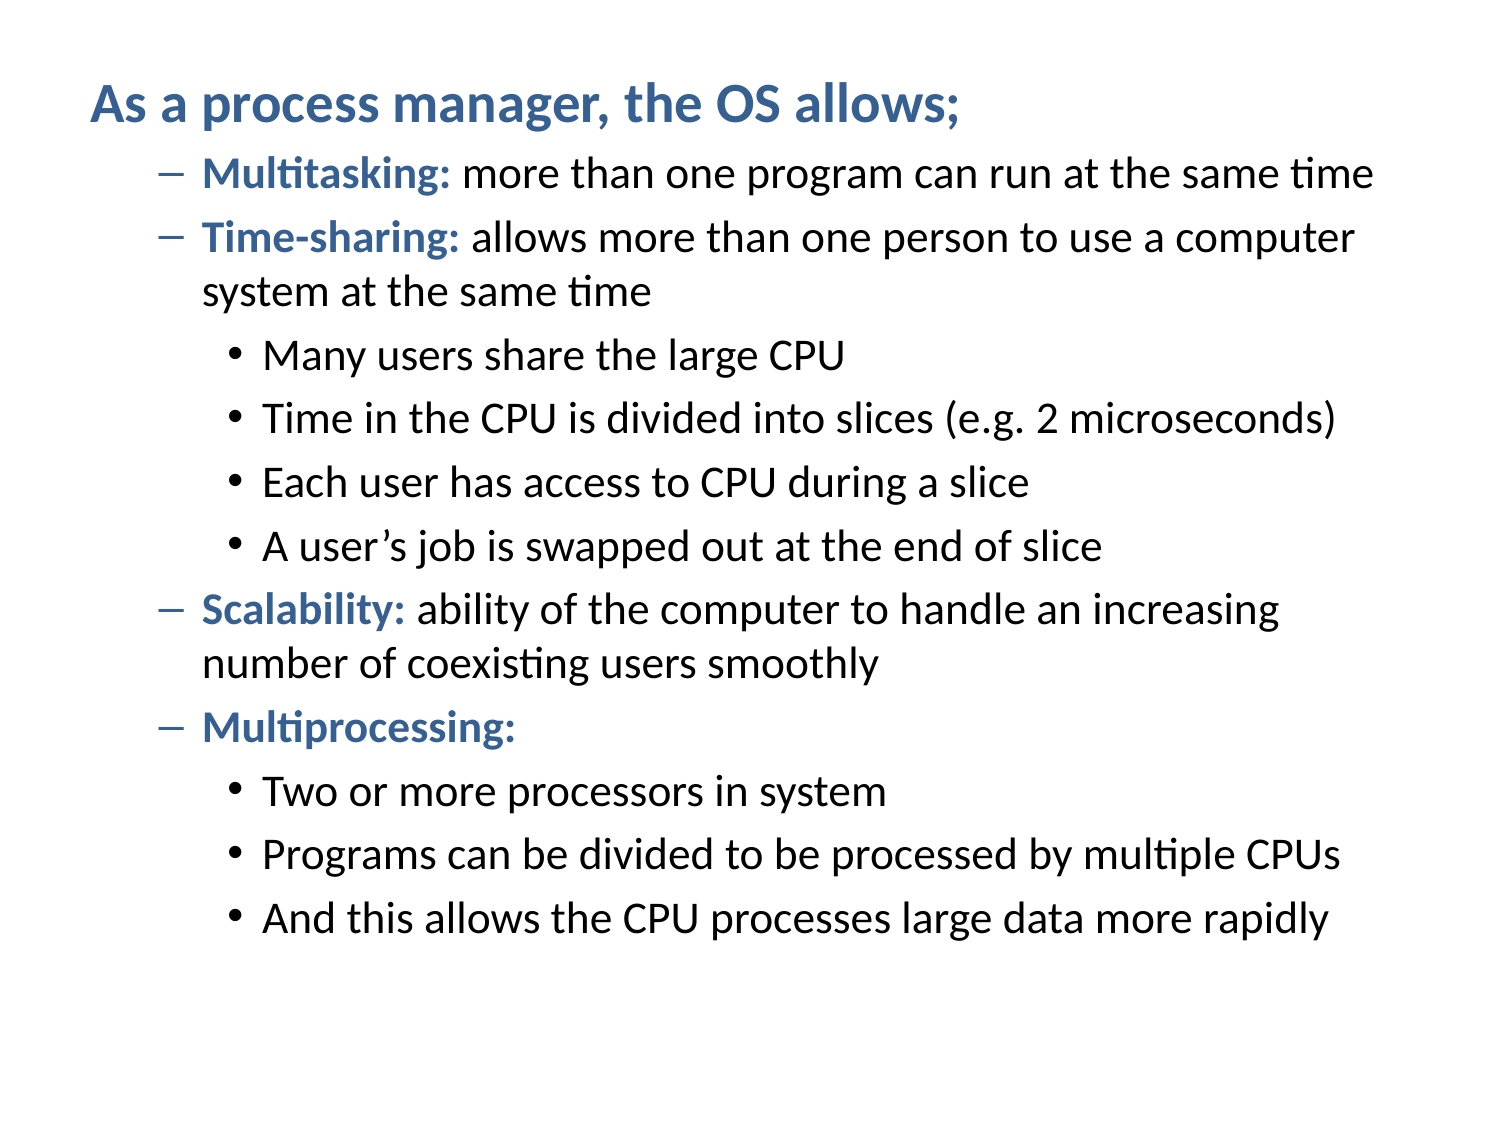

As a process manager, the OS allows;
Multitasking: more than one program can run at the same time
Time-sharing: allows more than one person to use a computer system at the same time
Many users share the large CPU
Time in the CPU is divided into slices (e.g. 2 microseconds)
Each user has access to CPU during a slice
A user’s job is swapped out at the end of slice
Scalability: ability of the computer to handle an increasing number of coexisting users smoothly
Multiprocessing:
Two or more processors in system
Programs can be divided to be processed by multiple CPUs
And this allows the CPU processes large data more rapidly